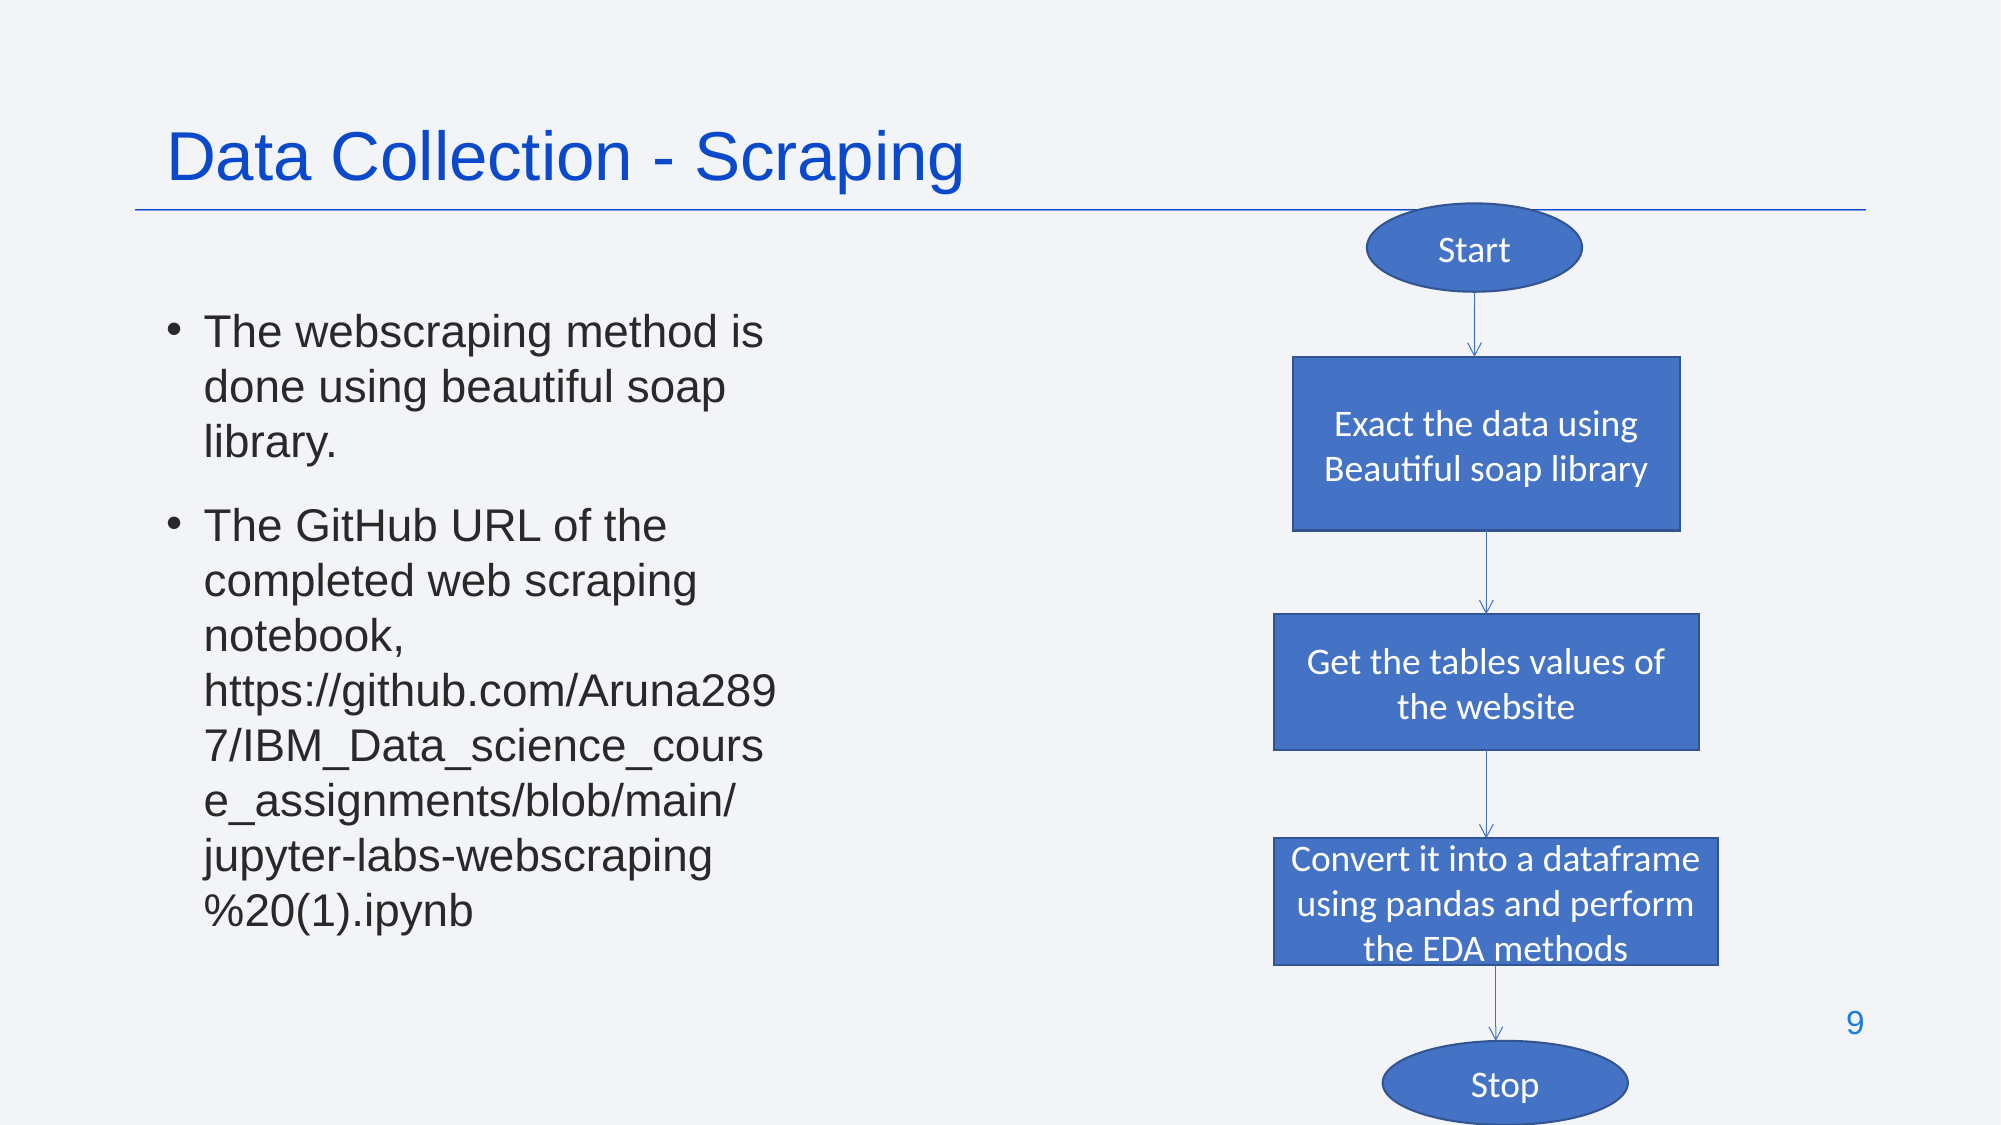

Data Collection - Scraping
Start
The webscraping method is done using beautiful soap library.
The GitHub URL of the completed web scraping notebook, https://github.com/Aruna2897/IBM_Data_science_course_assignments/blob/main/jupyter-labs-webscraping%20(1).ipynb
Exact the data using Beautiful soap library
Get the tables values of the website
Convert it into a dataframe using pandas and perform the EDA methods
9
Stop